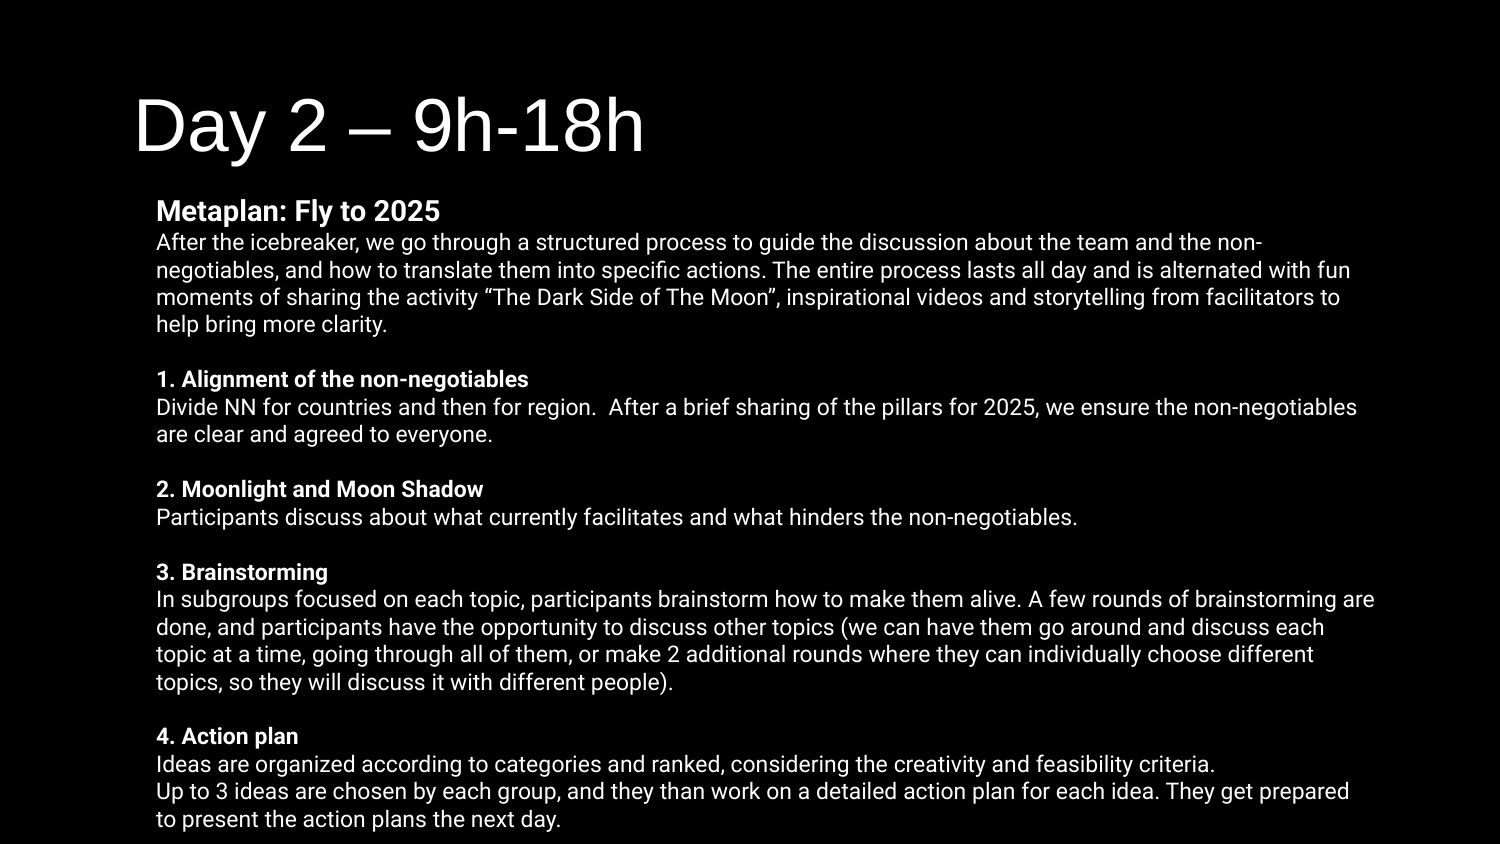

# Day 2 – 9h-18h
Metaplan: Fly to 2025
After the icebreaker, we go through a structured process to guide the discussion about the team and the non-negotiables, and how to translate them into specific actions. The entire process lasts all day and is alternated with fun moments of sharing the activity “The Dark Side of The Moon”, inspirational videos and storytelling from facilitators to help bring more clarity.

1. Alignment of the non-negotiables
Divide NN for countries and then for region.  After a brief sharing of the pillars for 2025, we ensure the non-negotiables are clear and agreed to everyone.

2. Moonlight and Moon Shadow
Participants discuss about what currently facilitates and what hinders the non-negotiables.

3. Brainstorming
In subgroups focused on each topic, participants brainstorm how to make them alive. A few rounds of brainstorming are done, and participants have the opportunity to discuss other topics (we can have them go around and discuss each topic at a time, going through all of them, or make 2 additional rounds where they can individually choose different topics, so they will discuss it with different people).

4. Action plan
Ideas are organized according to categories and ranked, considering the creativity and feasibility criteria.
Up to 3 ideas are chosen by each group, and they than work on a detailed action plan for each idea. They get prepared to present the action plans the next day.